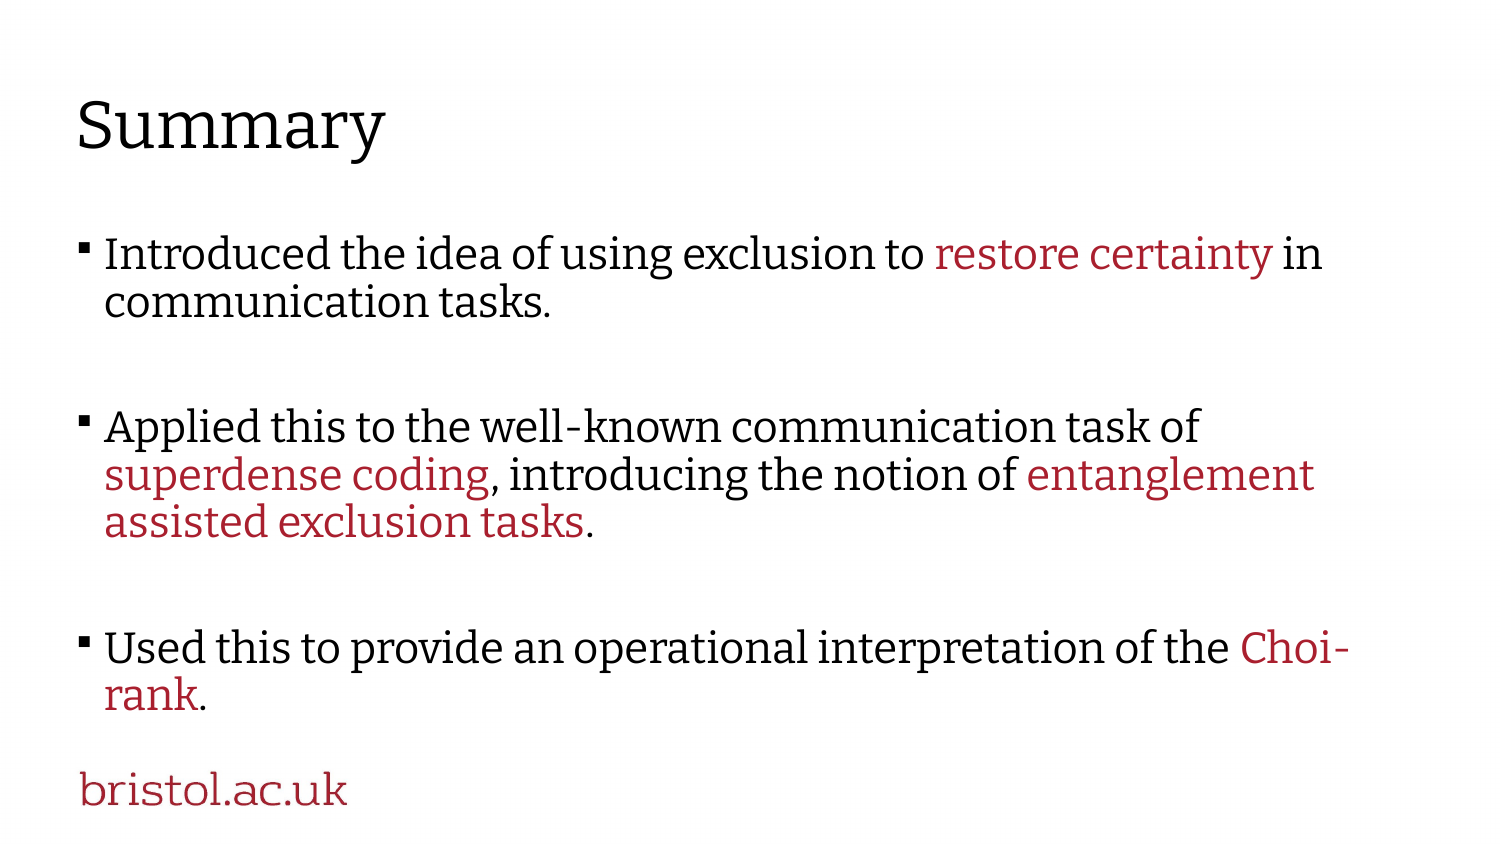

# Summary
Introduced the idea of using exclusion to restore certainty in communication tasks.

Applied this to the well-known communication task of superdense coding, introducing the notion of entanglement assisted exclusion tasks.

Used this to provide an operational interpretation of the Choi-rank.